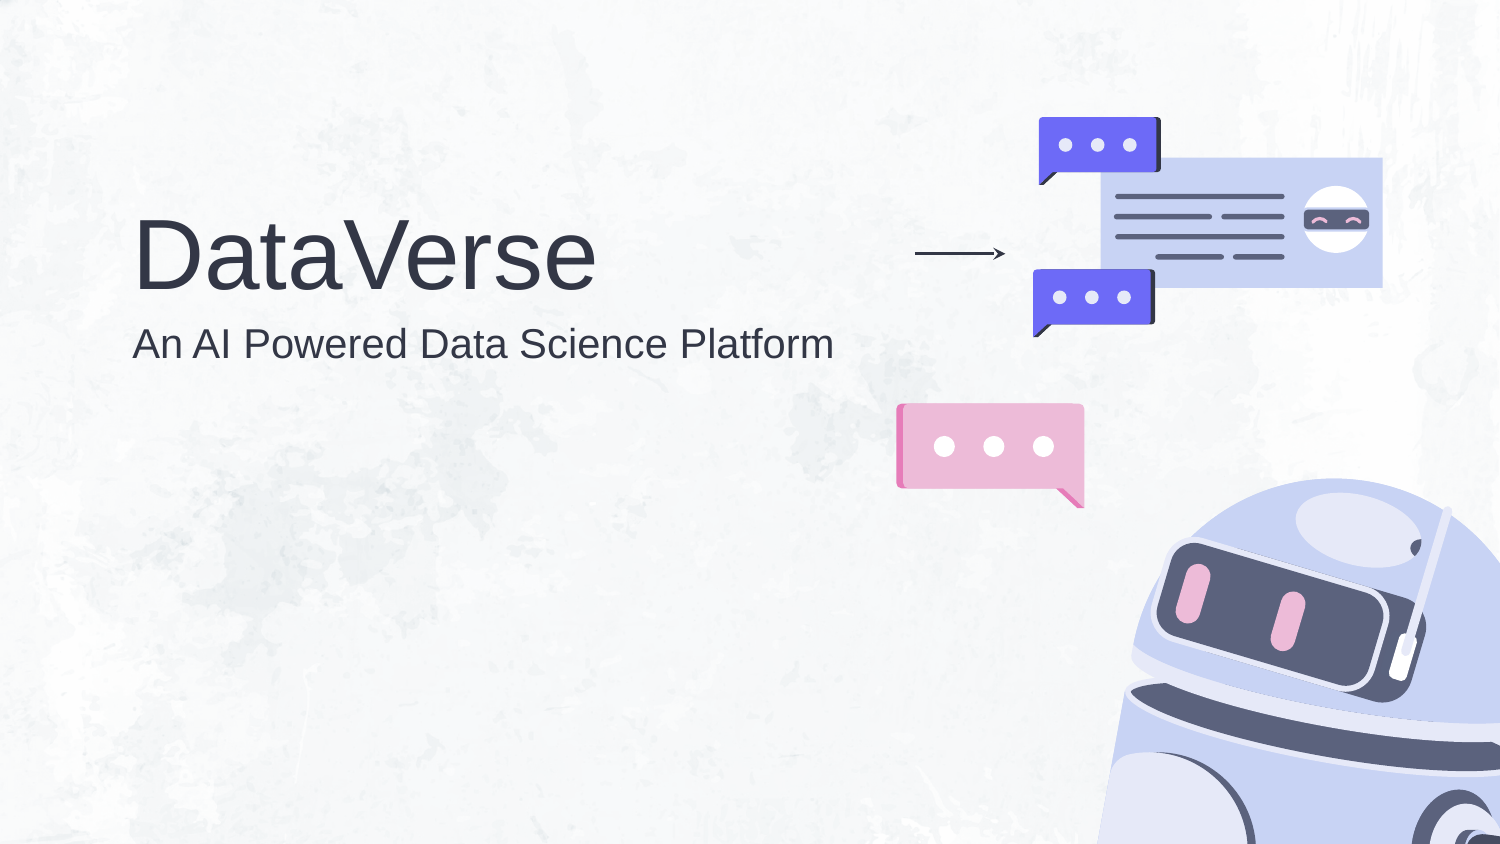

# DataVerse An AI Powered Data Science Platform